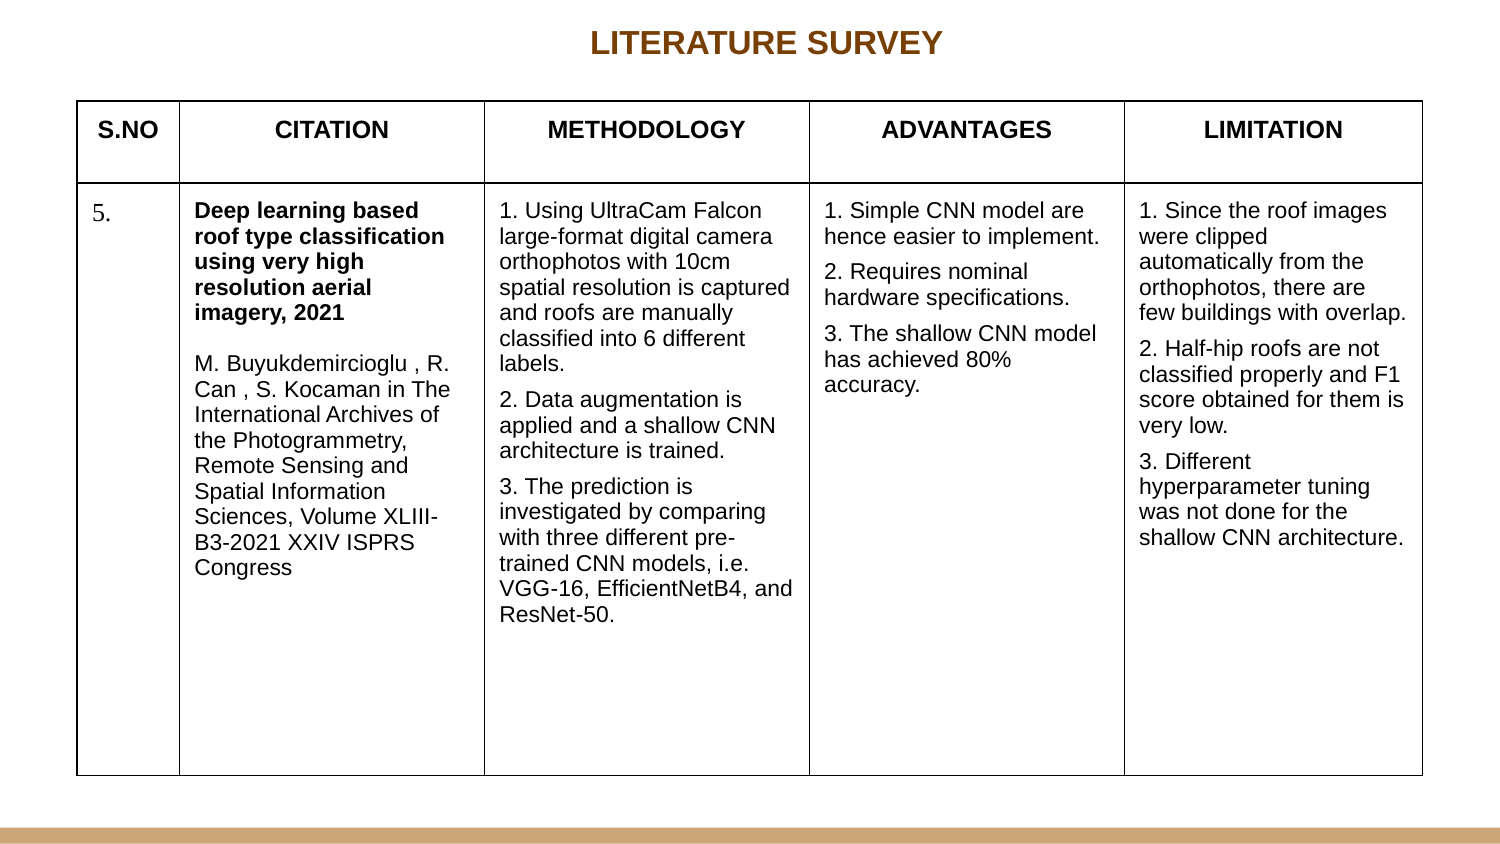

LITERATURE SURVEY
| S.NO | CITATION | METHODOLOGY | ADVANTAGES | LIMITATION |
| --- | --- | --- | --- | --- |
| 5. | Deep learning based roof type classification using very high resolution aerial imagery, 2021 M. Buyukdemircioglu , R. Can , S. Kocaman in The International Archives of the Photogrammetry, Remote Sensing and Spatial Information Sciences, Volume XLIII-B3-2021 XXIV ISPRS Congress | 1. Using UltraCam Falcon large-format digital camera orthophotos with 10cm spatial resolution is captured and roofs are manually classified into 6 different labels. 2. Data augmentation is applied and a shallow CNN architecture is trained. 3. The prediction is investigated by comparing with three different pre-trained CNN models, i.e. VGG-16, EfficientNetB4, and ResNet-50. | 1. Simple CNN model are hence easier to implement. 2. Requires nominal hardware specifications. 3. The shallow CNN model has achieved 80% accuracy. | 1. Since the roof images were clipped automatically from the orthophotos, there are few buildings with overlap. 2. Half-hip roofs are not classified properly and F1 score obtained for them is very low. 3. Different hyperparameter tuning was not done for the shallow CNN architecture. |